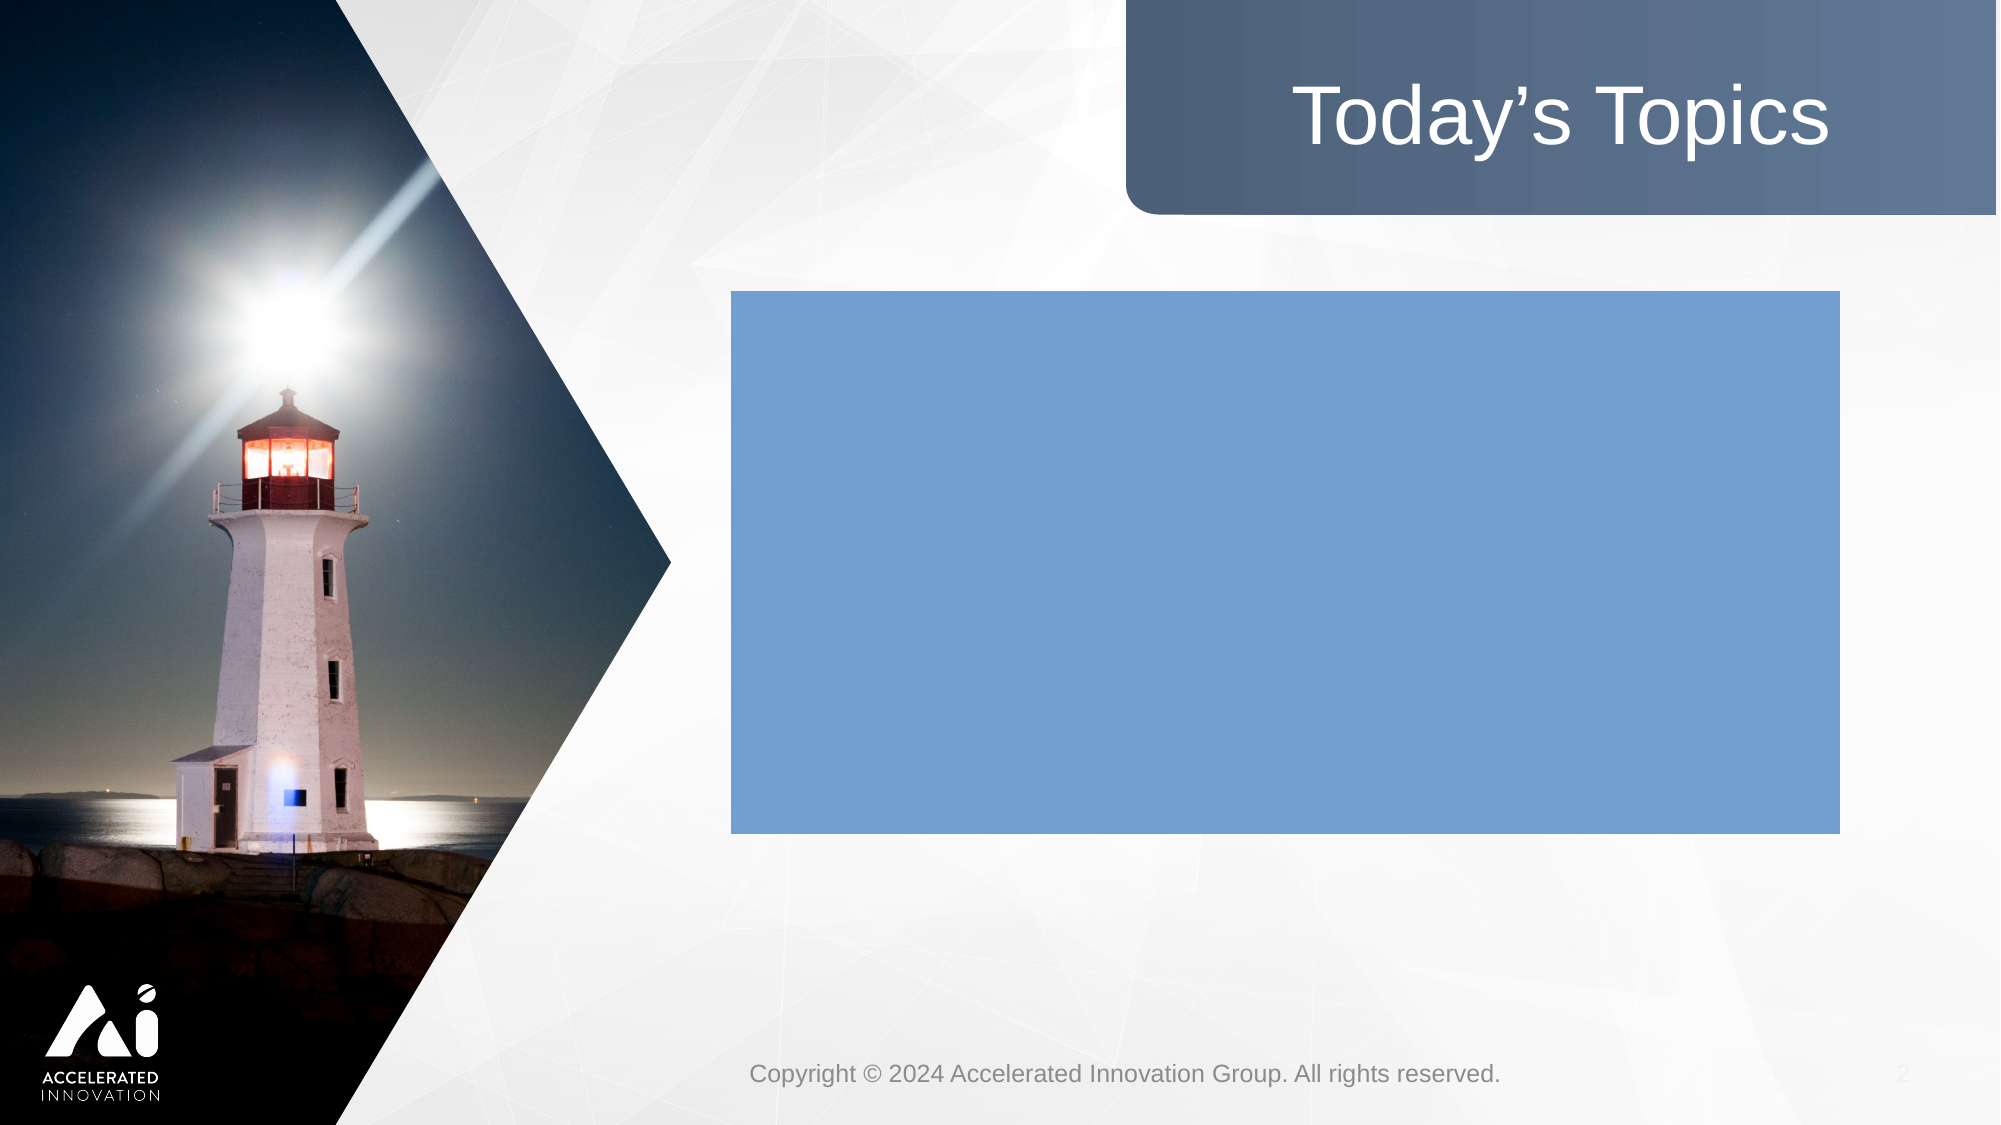

Data Ingestion
Data Types
Data Sources
Embeddings
Window and Stride
2
Copyright © 2024 Accelerated Innovation Group. All rights reserved.